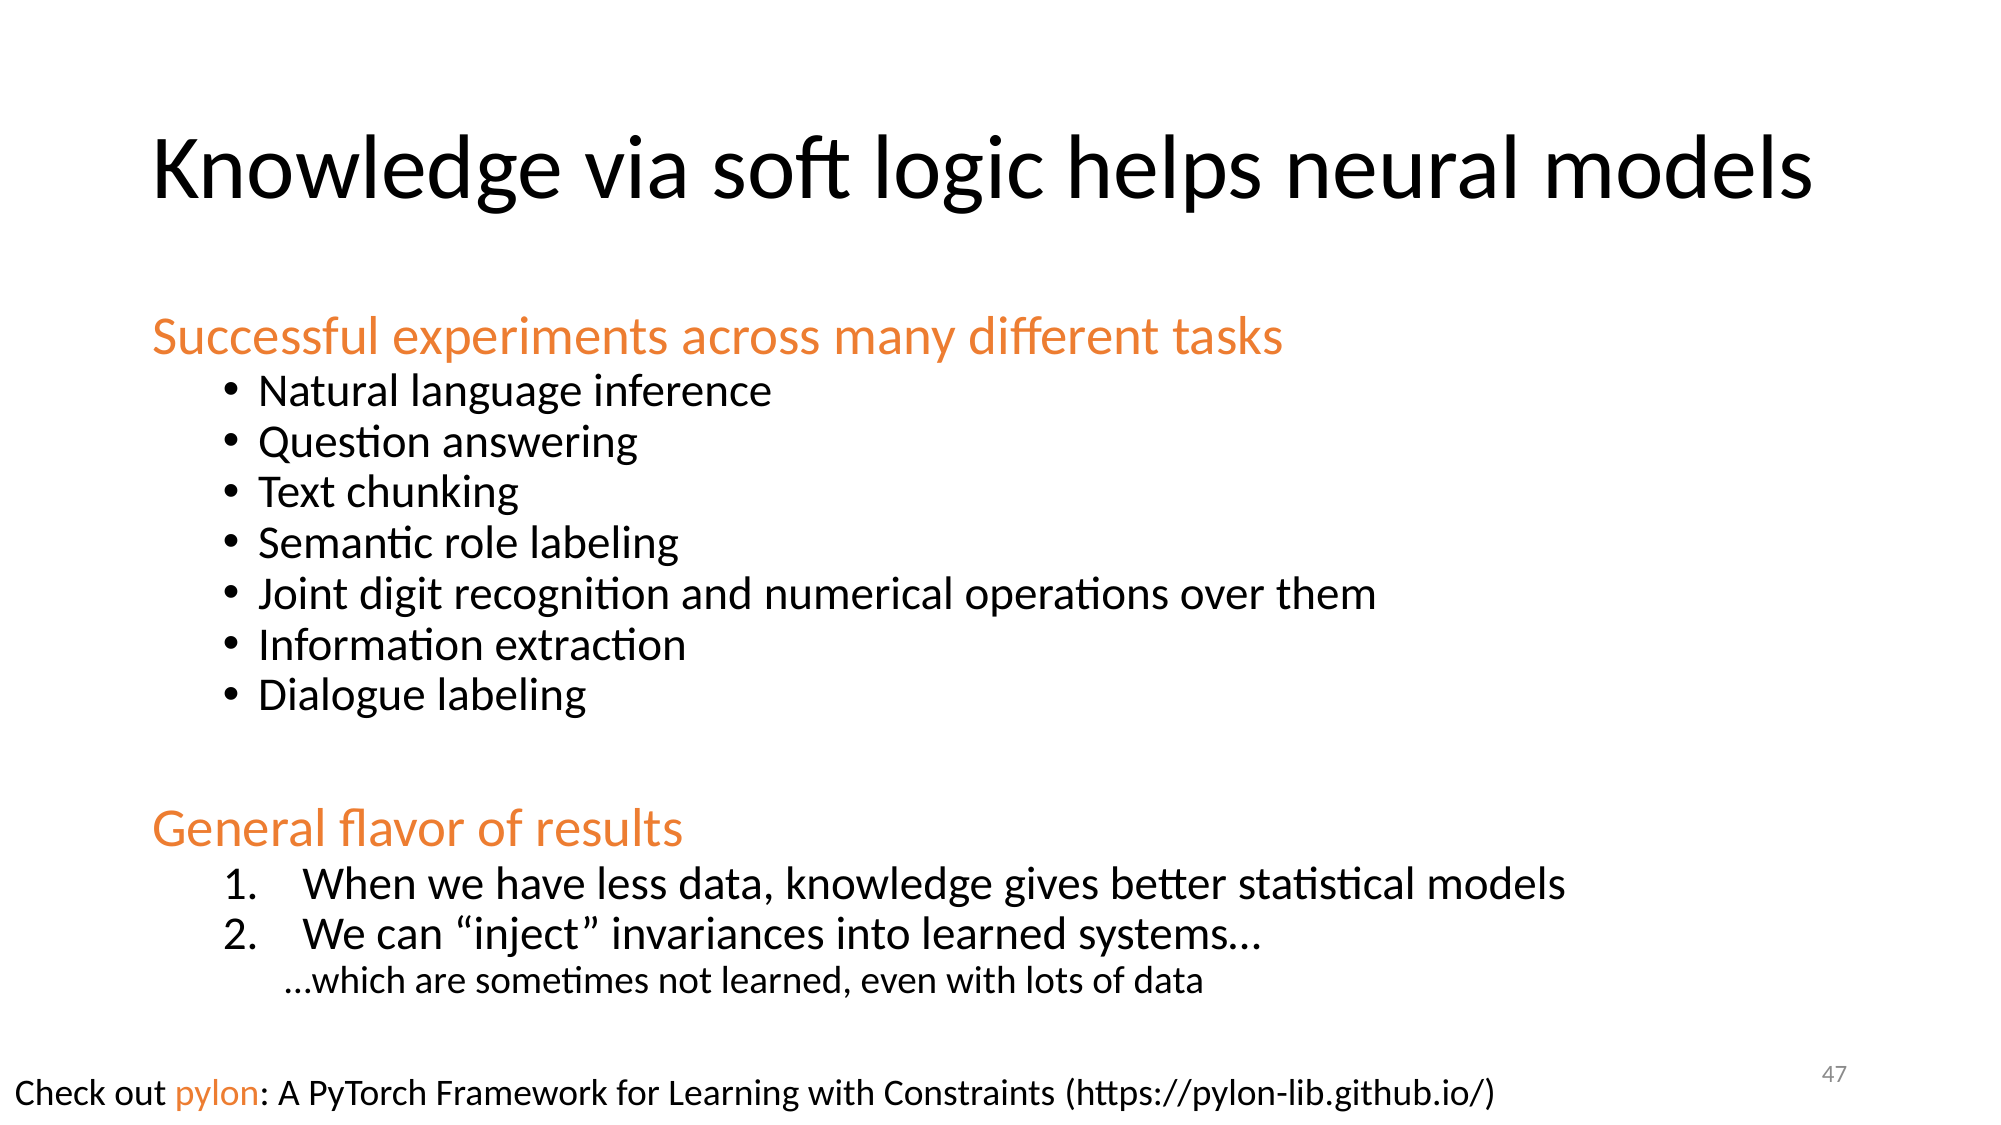

# Knowledge via soft logic helps neural models
Successful experiments across many different tasks
Natural language inference
Question answering
Text chunking
Semantic role labeling
Joint digit recognition and numerical operations over them
Information extraction
Dialogue labeling

General flavor of results
When we have less data, knowledge gives better statistical models
We can “inject” invariances into learned systems…
…which are sometimes not learned, even with lots of data
47
Check out pylon: A PyTorch Framework for Learning with Constraints (https://pylon-lib.github.io/)